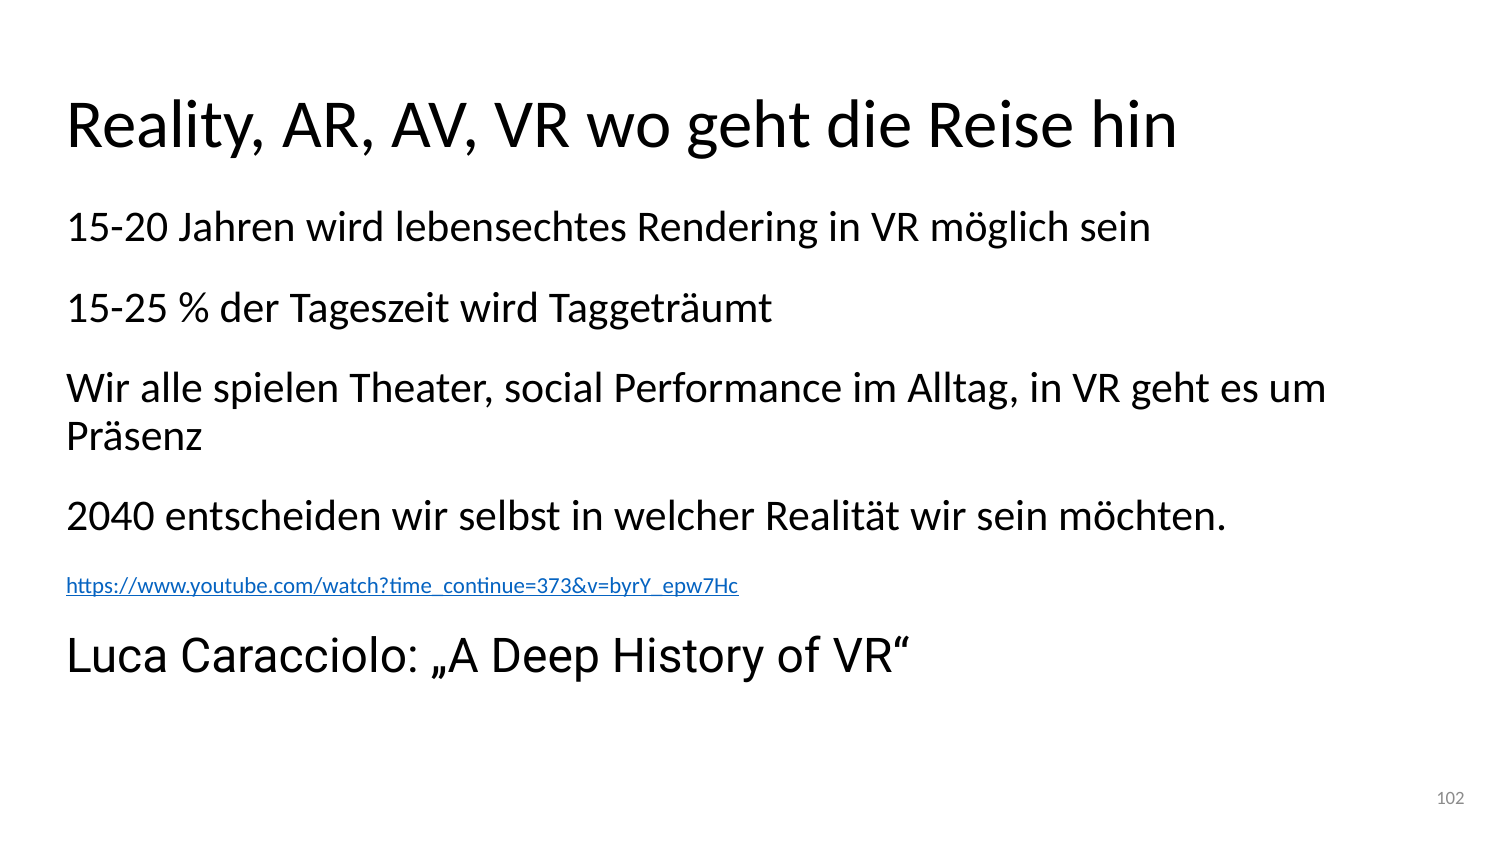

# Reality, AR, AV, VR wo geht die Reise hin
15-20 Jahren wird lebensechtes Rendering in VR möglich sein
15-25 % der Tageszeit wird Taggeträumt
Wir alle spielen Theater, social Performance im Alltag, in VR geht es um Präsenz
2040 entscheiden wir selbst in welcher Realität wir sein möchten.
https://www.youtube.com/watch?time_continue=373&v=byrY_epw7Hc
Luca Caracciolo: „A Deep History of VR“

102